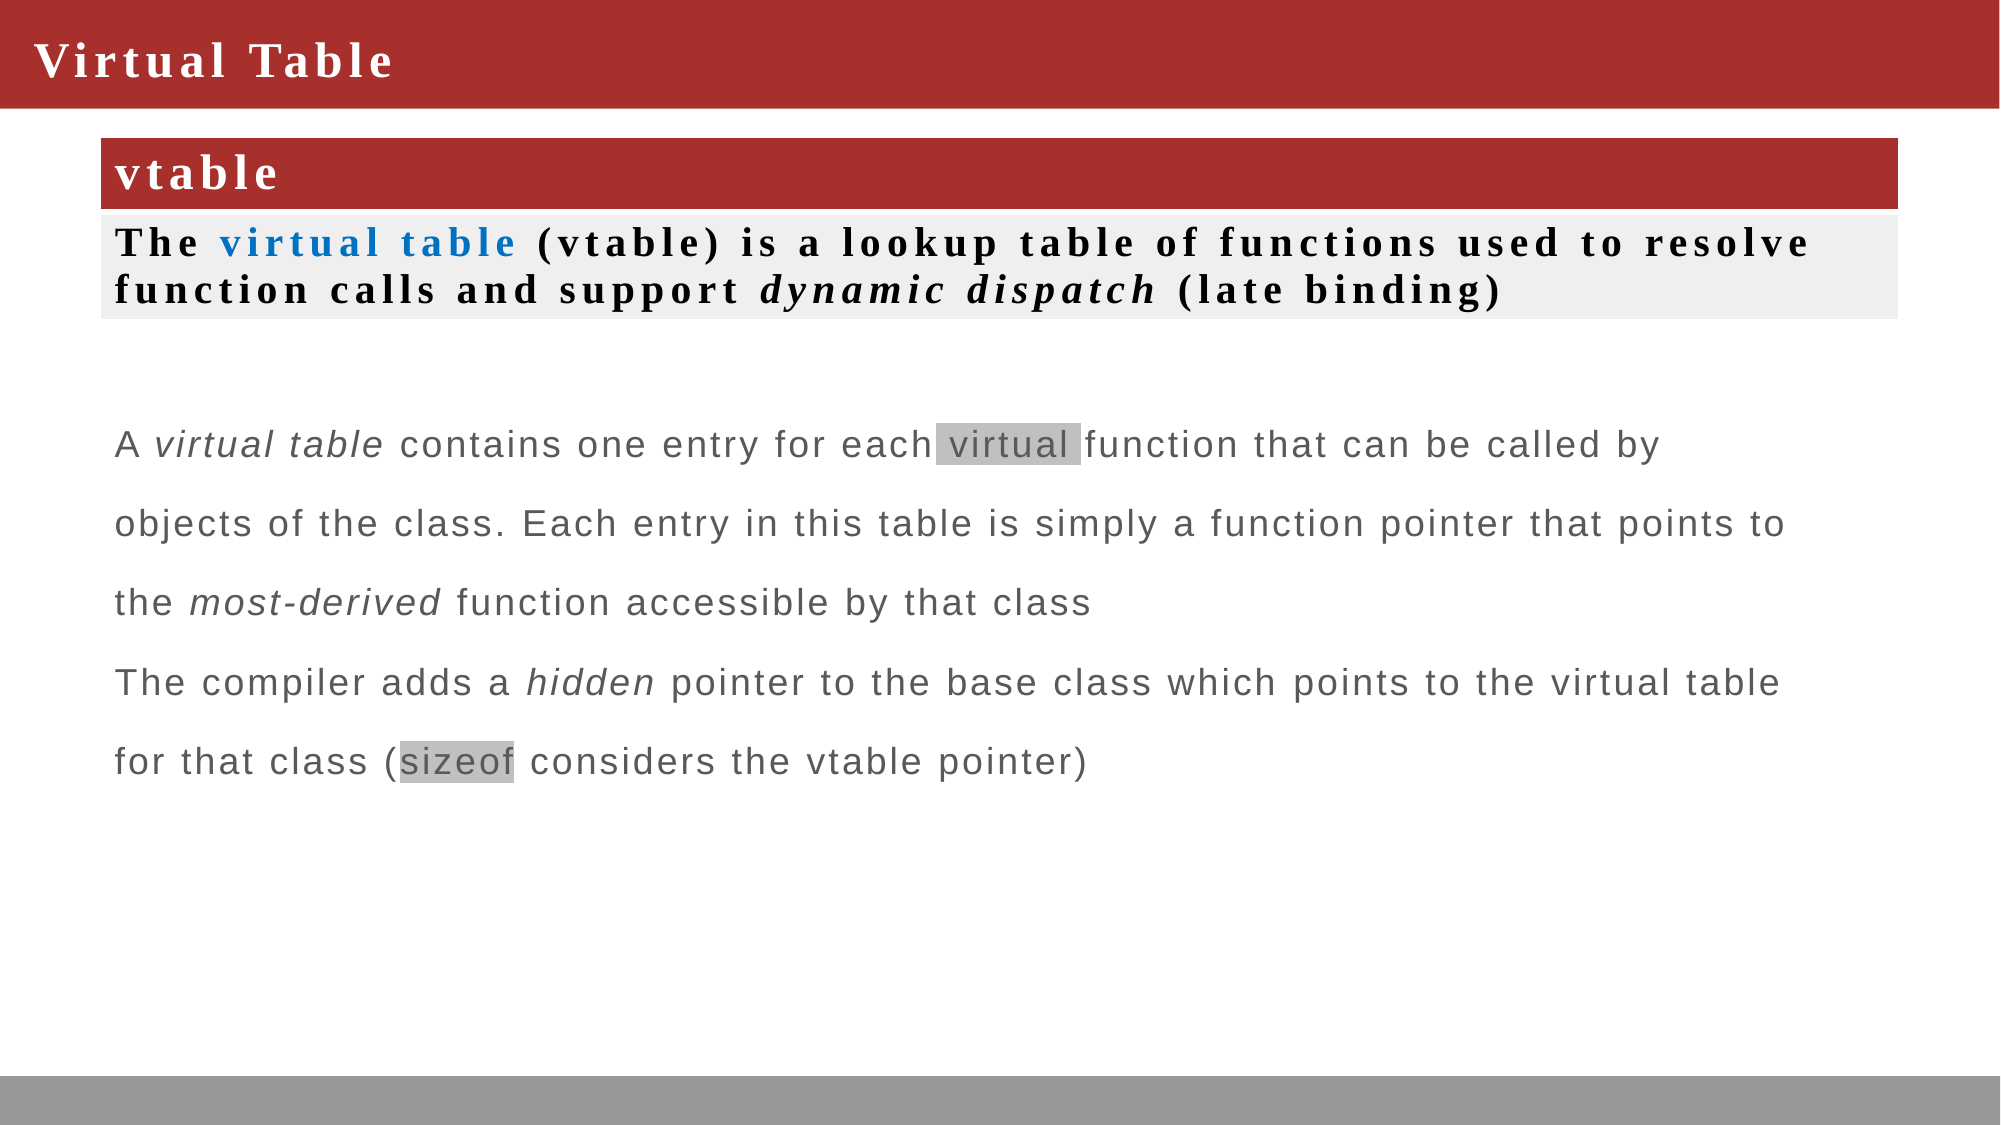

# Virtual Table
| vtable |
| --- |
| The virtual table (vtable) is a lookup table of functions used to resolve function calls and support dynamic dispatch (late binding) |
A virtual table contains one entry for each virtual function that can be called by
objects of the class. Each entry in this table is simply a function pointer that points to
the most-derived function accessible by that class
The compiler adds a hidden pointer to the base class which points to the virtual table
for that class (sizeof considers the vtable pointer)
24